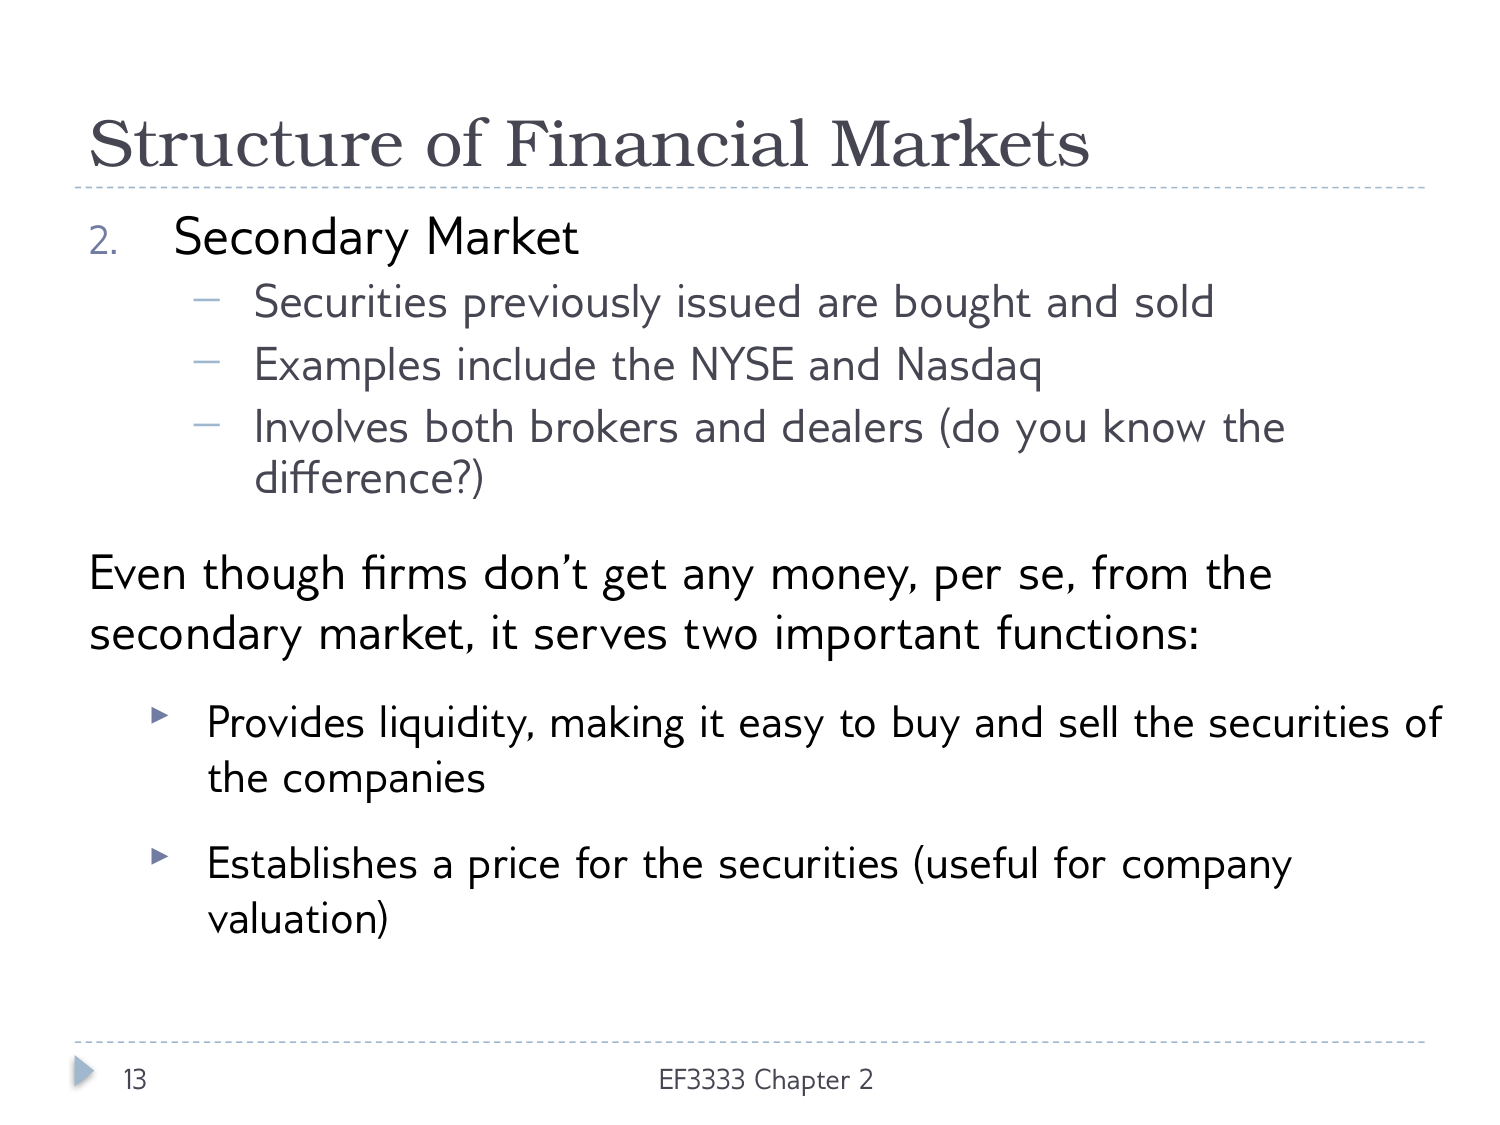

# Structure of Financial Markets
Secondary Market
Securities previously issued are bought and sold
Examples include the NYSE and Nasdaq
Involves both brokers and dealers (do you know the difference?)
Even though firms don’t get any money, per se, from the secondary market, it serves two important functions:
Provides liquidity, making it easy to buy and sell the securities of the companies
Establishes a price for the securities (useful for company valuation)
13
EF3333 Chapter 2